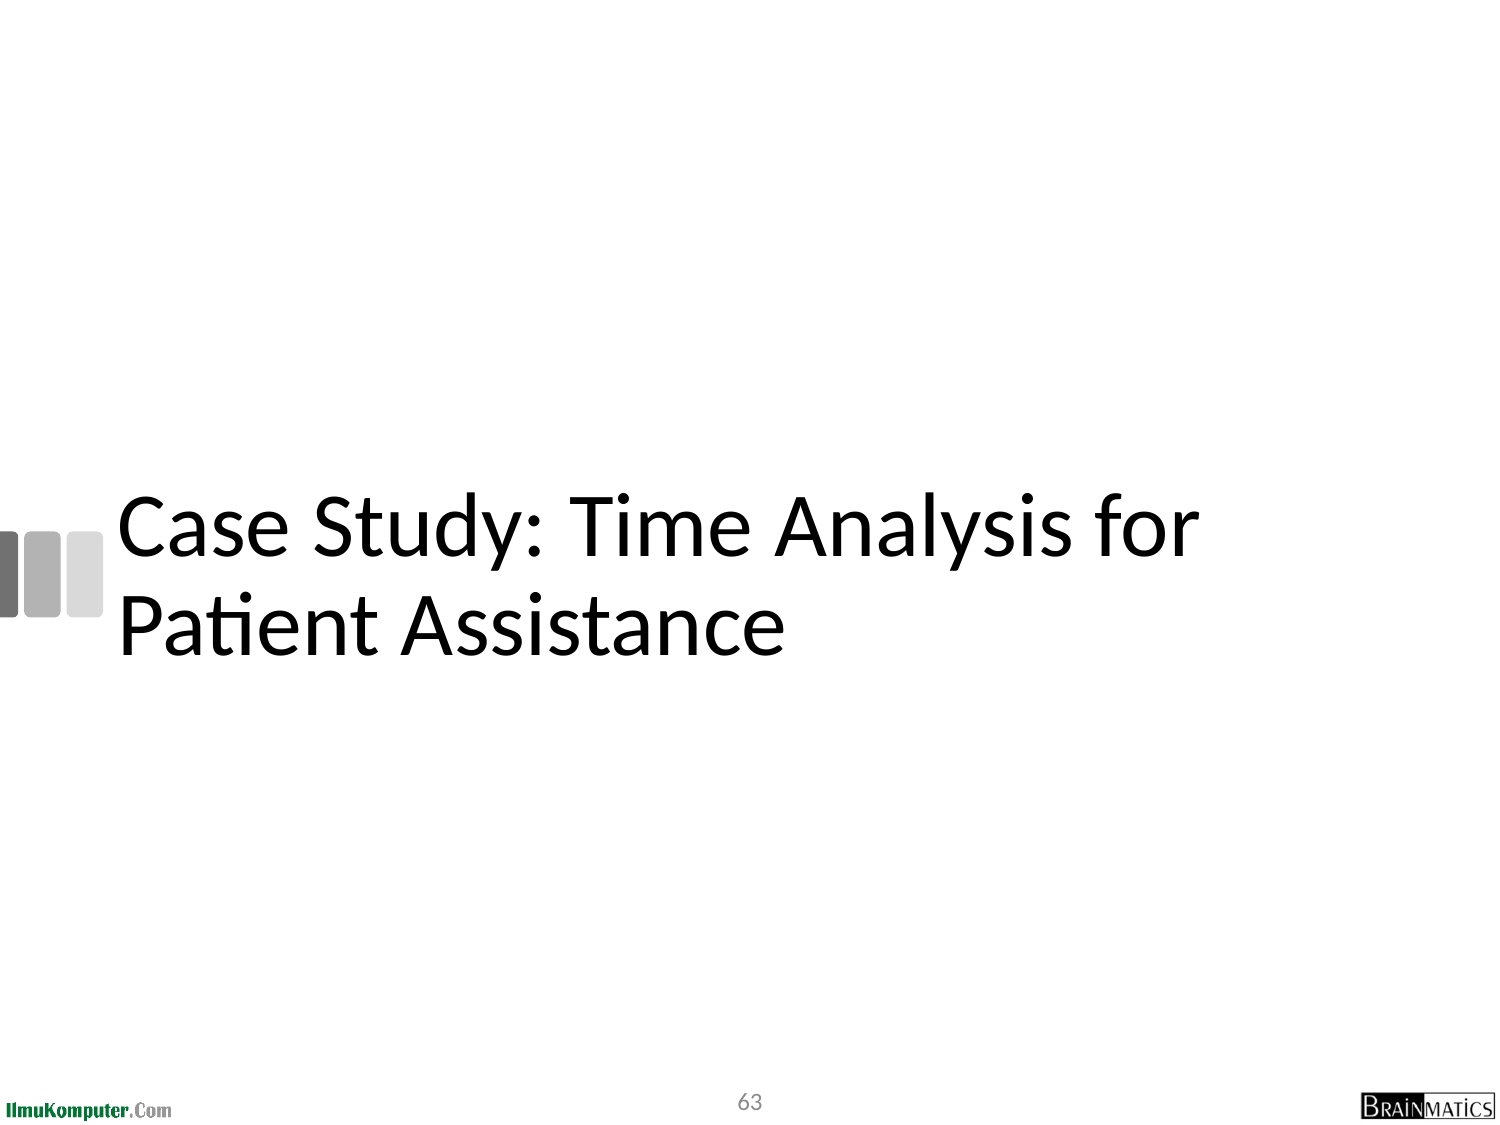

# Case Study: Time Analysis for Patient Assistance

63